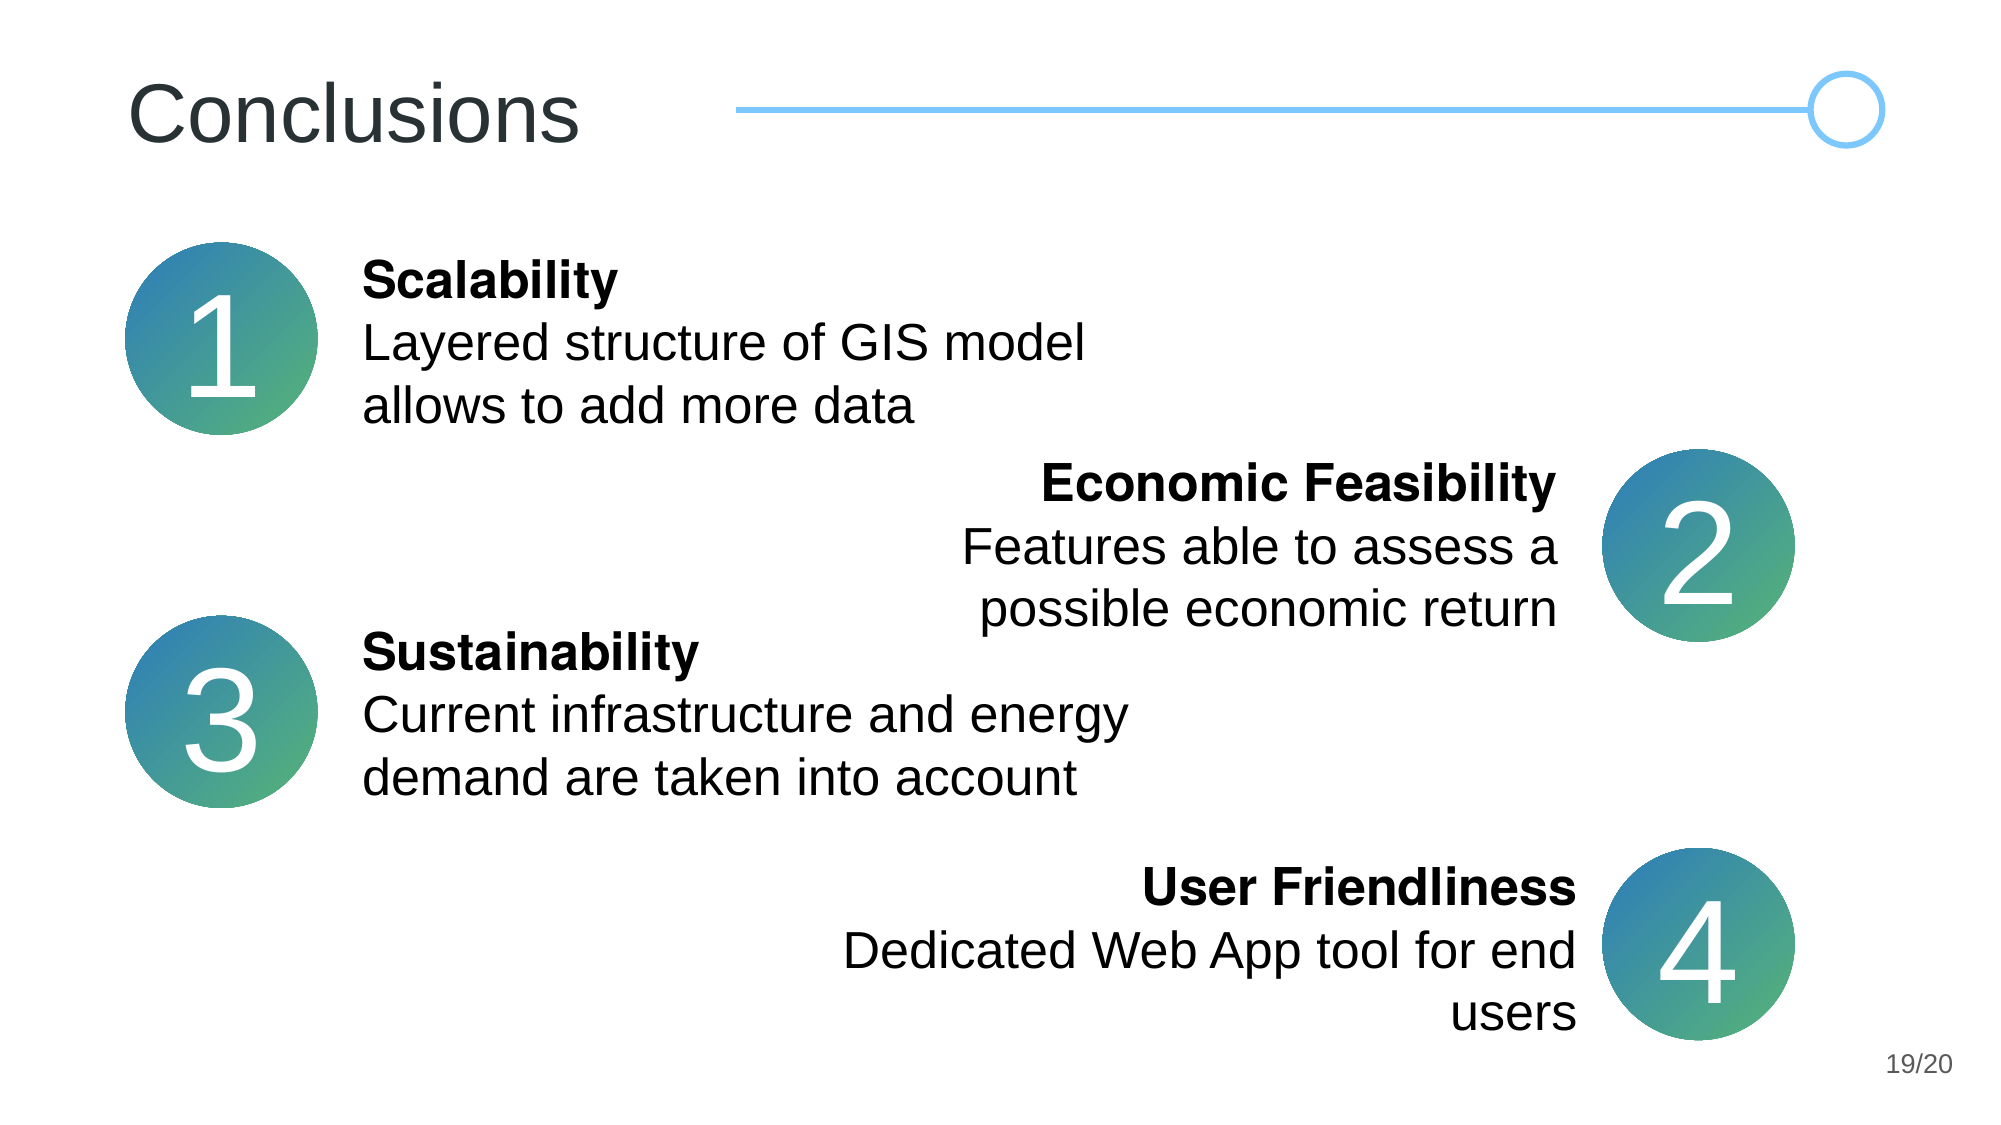

Conclusions

Scalability
Layered structure of GIS model allows to add more data
1
Economic Feasibility
Features able to assess a possible economic return
2
Sustainability
Current infrastructure and energy demand are taken into account
3
User Friendliness
Dedicated Web App tool for end users
4
19/20